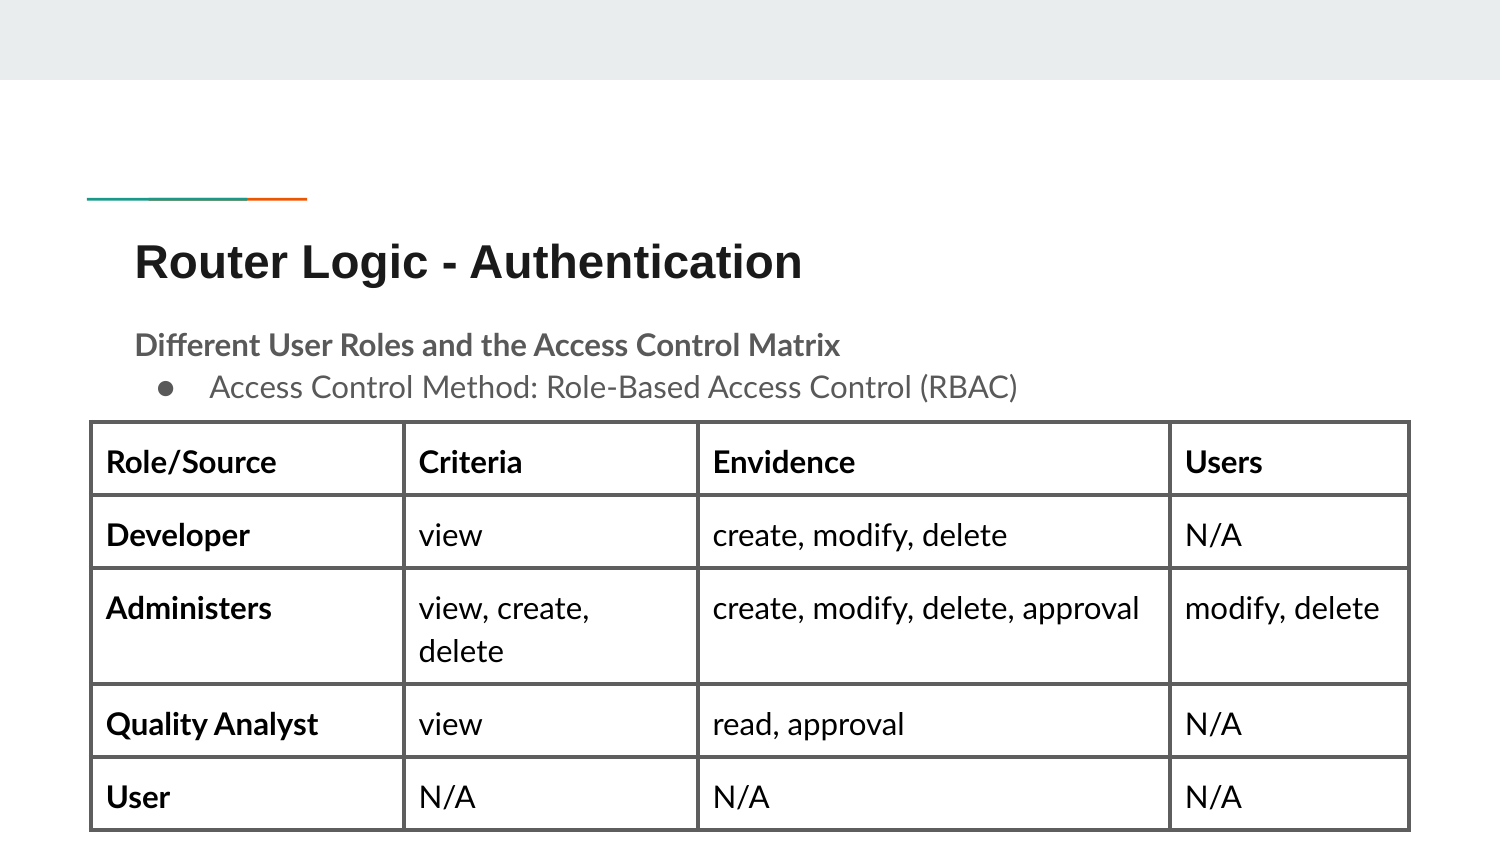

# Router Logic - Authentication
Different User Roles and the Access Control Matrix
Access Control Method: Role-Based Access Control (RBAC)

| Role/Source | Criteria | Envidence | Users |
| --- | --- | --- | --- |
| Developer | view | create, modify, delete | N/A |
| Administers | view, create, delete | create, modify, delete, approval | modify, delete |
| Quality Analyst | view | read, approval | N/A |
| User | N/A | N/A | N/A |